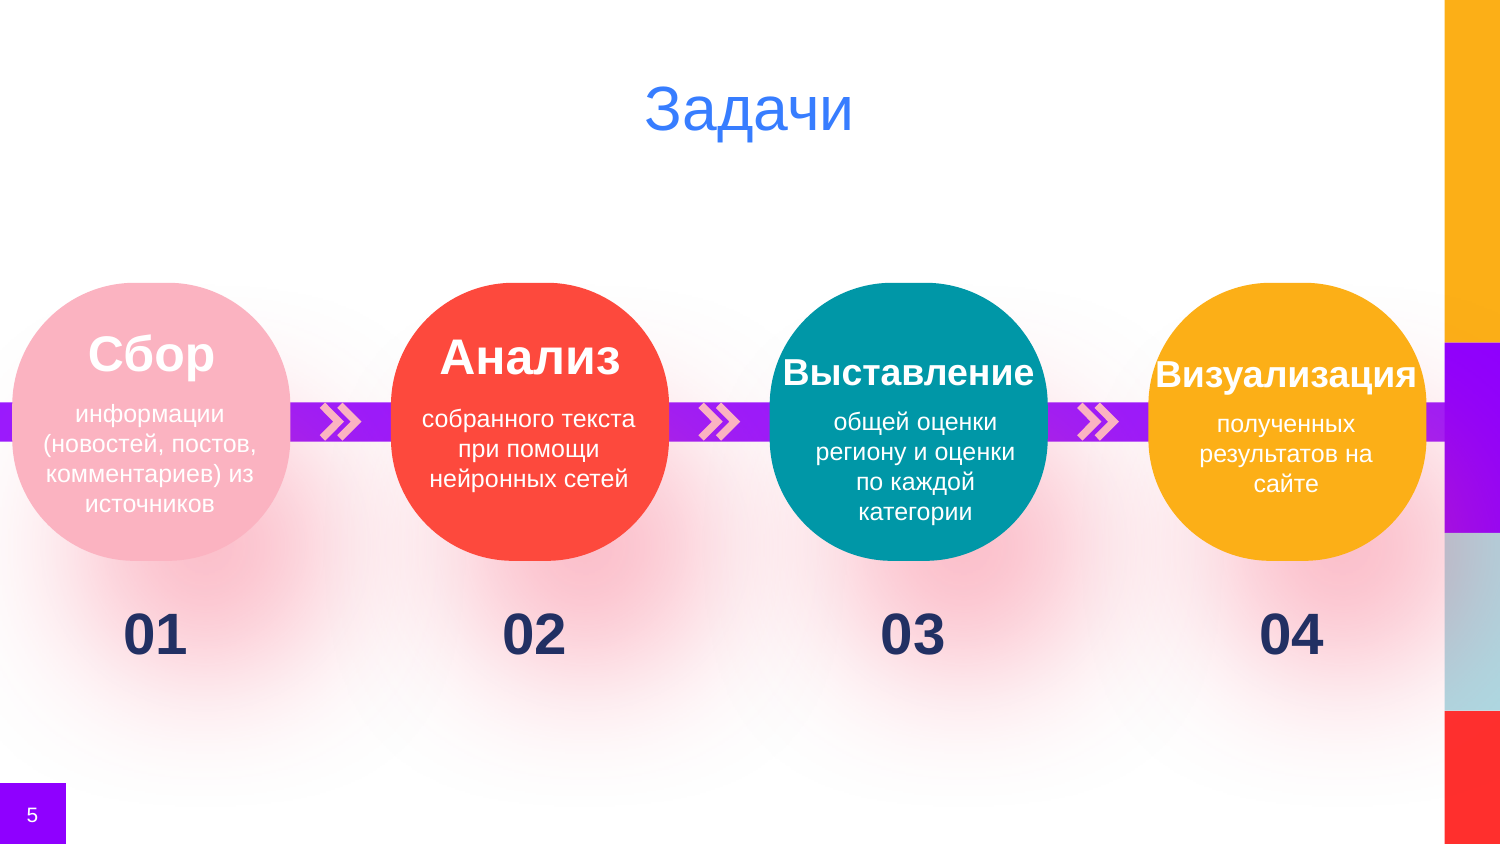

# задачи

Сбор
информации (новостей, постов, комментариев) из источников

Анализ
собранного текста при помощи нейронных сетей

Выставление
общей оценки региону и оценки по каждой категории

Визуализация
полученных результатов на сайте

01
02
03
04

5